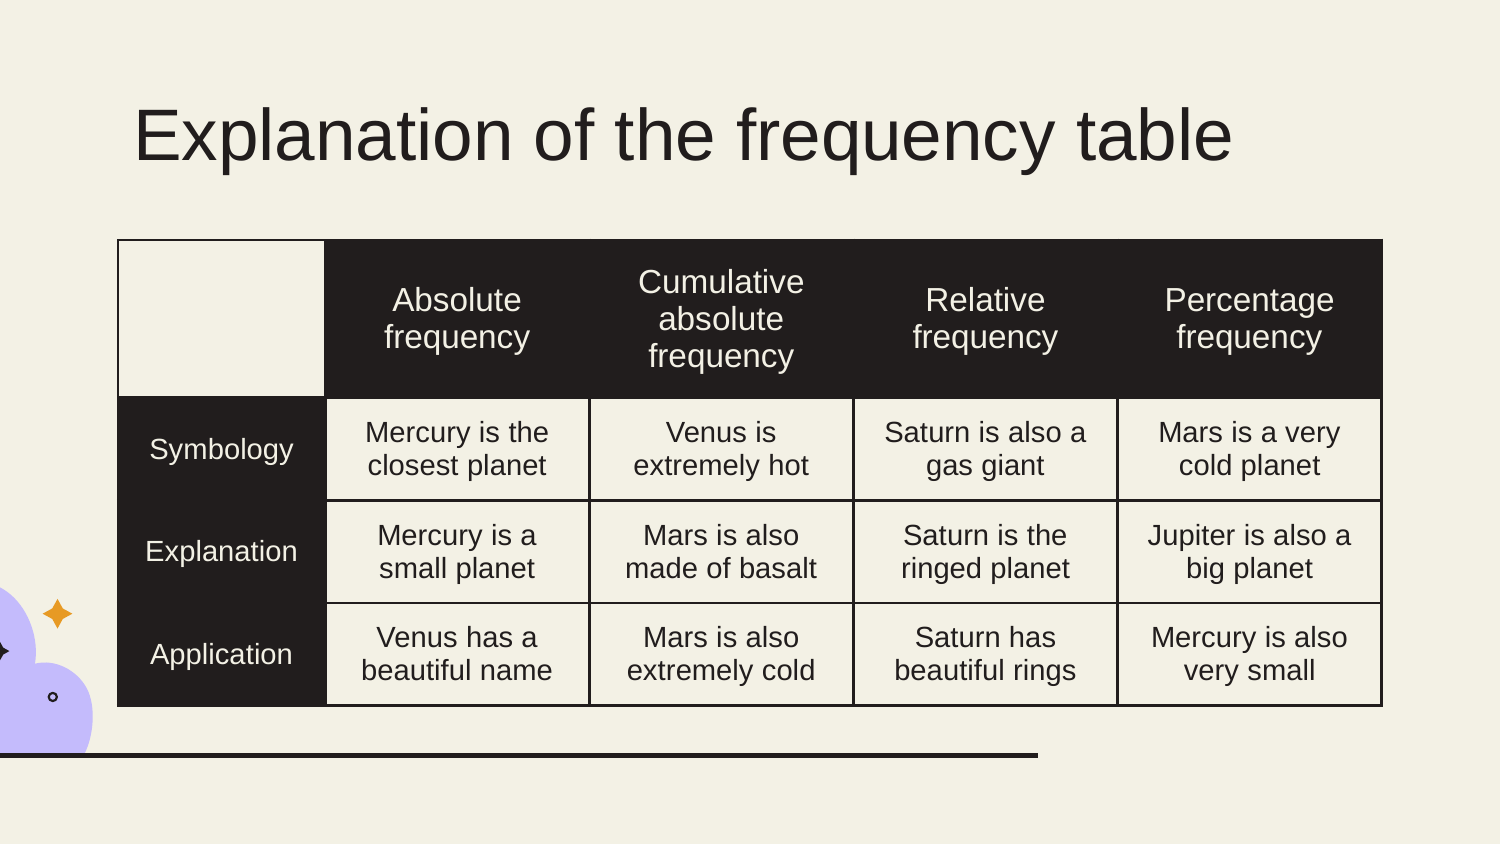

# Explanation of the frequency table
|  | Absolute frequency | Cumulative absolute frequency | Relative frequency | Percentage frequency |
| --- | --- | --- | --- | --- |
| Symbology | Mercury is the closest planet | Venus is extremely hot | Saturn is also a gas giant | Mars is a very cold planet |
| Explanation | Mercury is a small planet | Mars is also made of basalt | Saturn is the ringed planet | Jupiter is also a big planet |
| Application | Venus has a beautiful name | Mars is also extremely cold | Saturn has beautiful rings | Mercury is also very small |